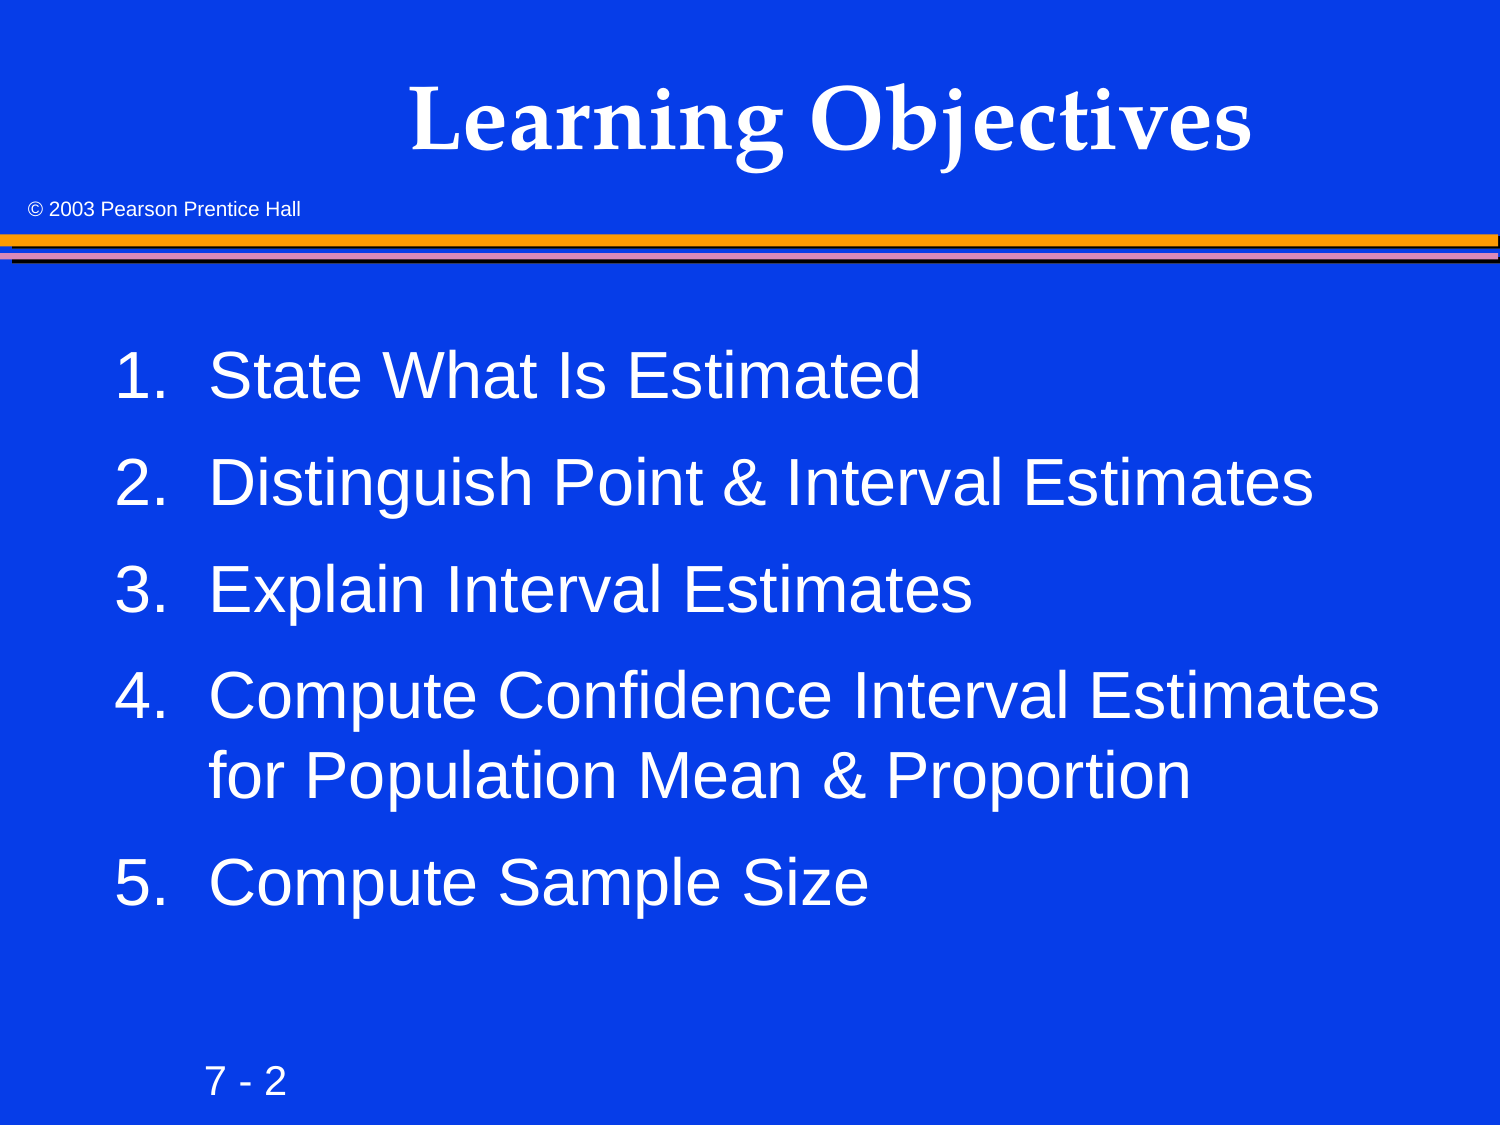

# Learning Objectives
1.	State What Is Estimated
2.	Distinguish Point & Interval Estimates
3.	Explain Interval Estimates
4.	Compute Confidence Interval Estimates for Population Mean & Proportion
5.	Compute Sample Size